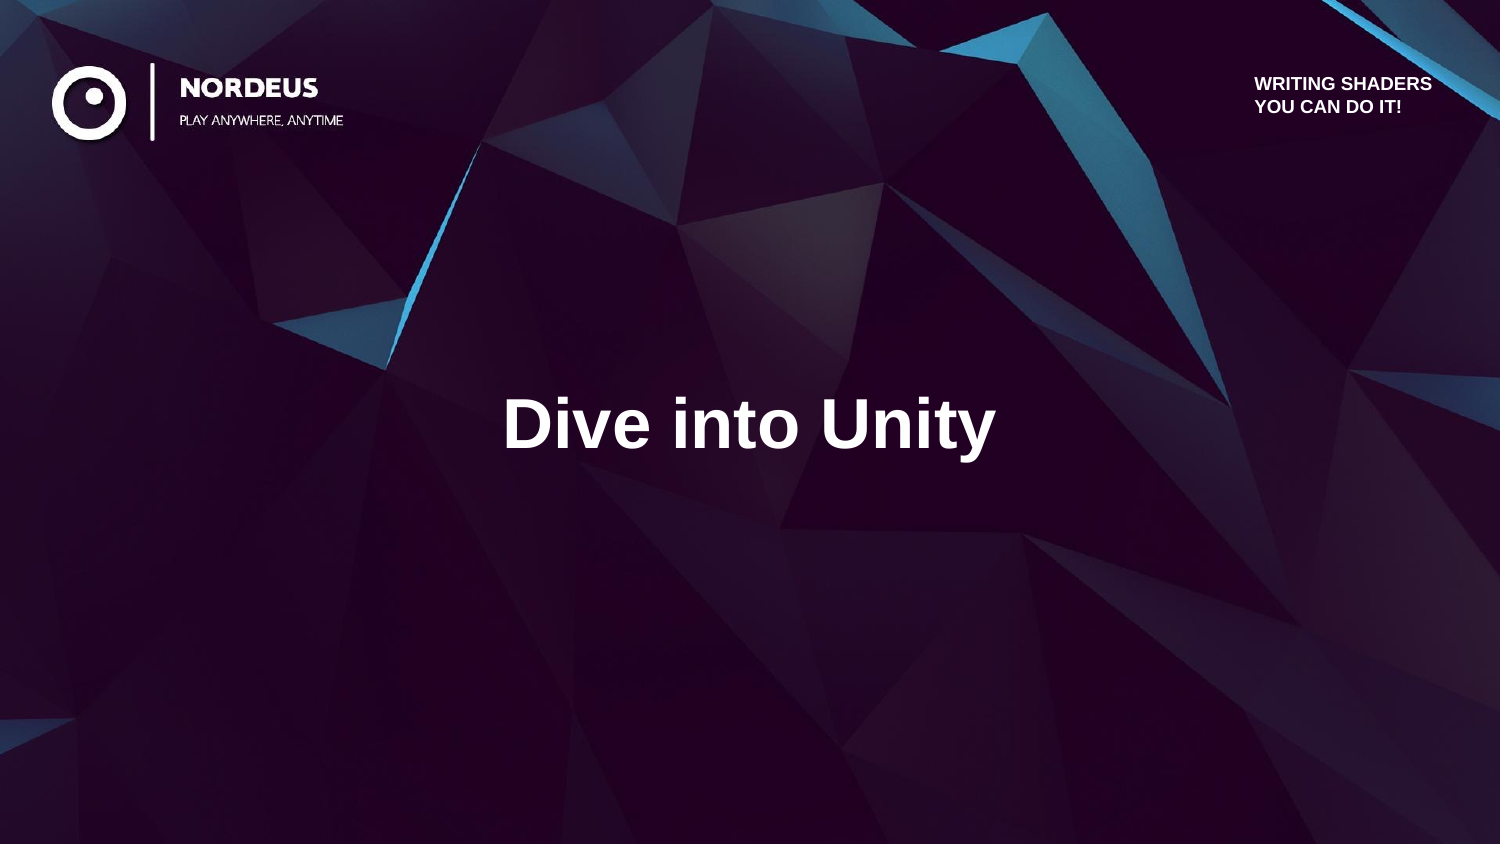

WRITING SHADERS
YOU CAN DO IT!
Dive into Unity